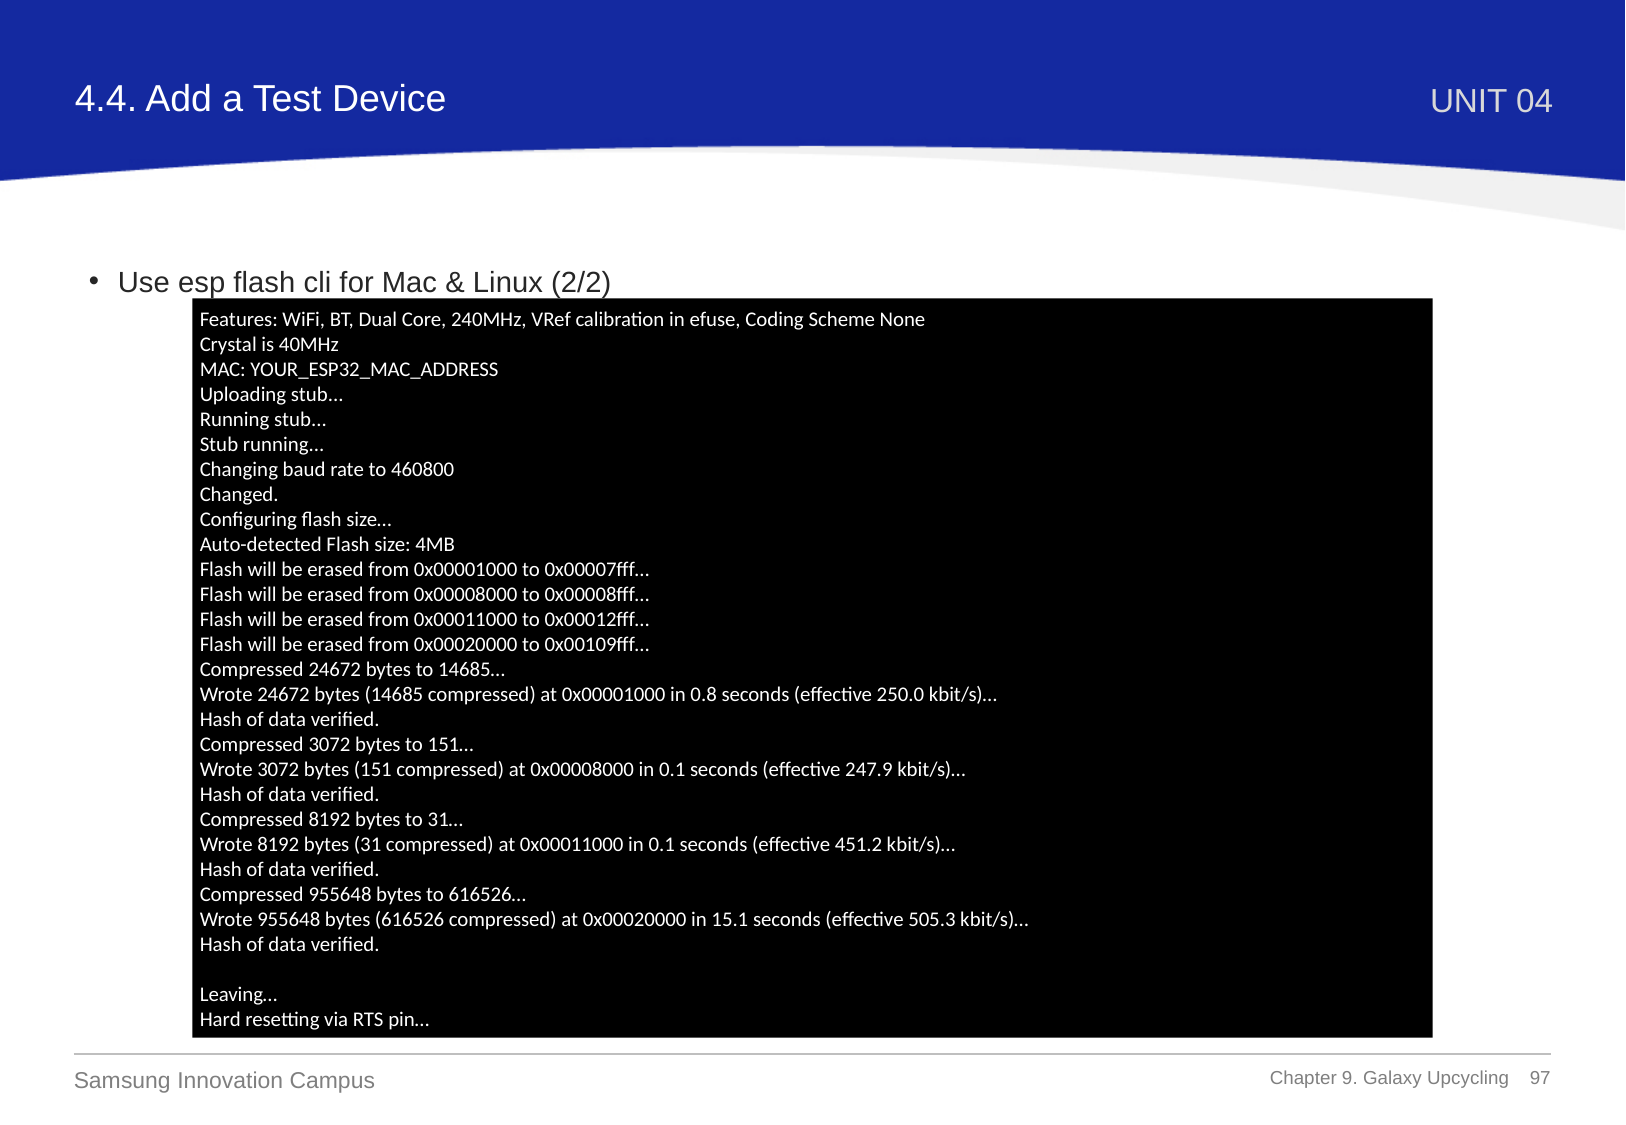

4.4. Add a Test Device
UNIT 04
Use esp flash cli for Mac & Linux (2/2)

Features: WiFi, BT, Dual Core, 240MHz, VRef calibration in efuse, Coding Scheme None
Crystal is 40MHz
MAC: YOUR_ESP32_MAC_ADDRESS
Uploading stub...
Running stub...
Stub running...
Changing baud rate to 460800
Changed.
Configuring flash size…
Auto-detected Flash size: 4MB
Flash will be erased from 0x00001000 to 0x00007fff…
Flash will be erased from 0x00008000 to 0x00008fff…
Flash will be erased from 0x00011000 to 0x00012fff…
Flash will be erased from 0x00020000 to 0x00109fff…
Compressed 24672 bytes to 14685…
Wrote 24672 bytes (14685 compressed) at 0x00001000 in 0.8 seconds (effective 250.0 kbit/s)…
Hash of data verified.
Compressed 3072 bytes to 151…
Wrote 3072 bytes (151 compressed) at 0x00008000 in 0.1 seconds (effective 247.9 kbit/s)…
Hash of data verified.
Compressed 8192 bytes to 31…
Wrote 8192 bytes (31 compressed) at 0x00011000 in 0.1 seconds (effective 451.2 kbit/s)…
Hash of data verified.
Compressed 955648 bytes to 616526…
Wrote 955648 bytes (616526 compressed) at 0x00020000 in 15.1 seconds (effective 505.3 kbit/s)…
Hash of data verified.

Leaving…
Hard resetting via RTS pin…